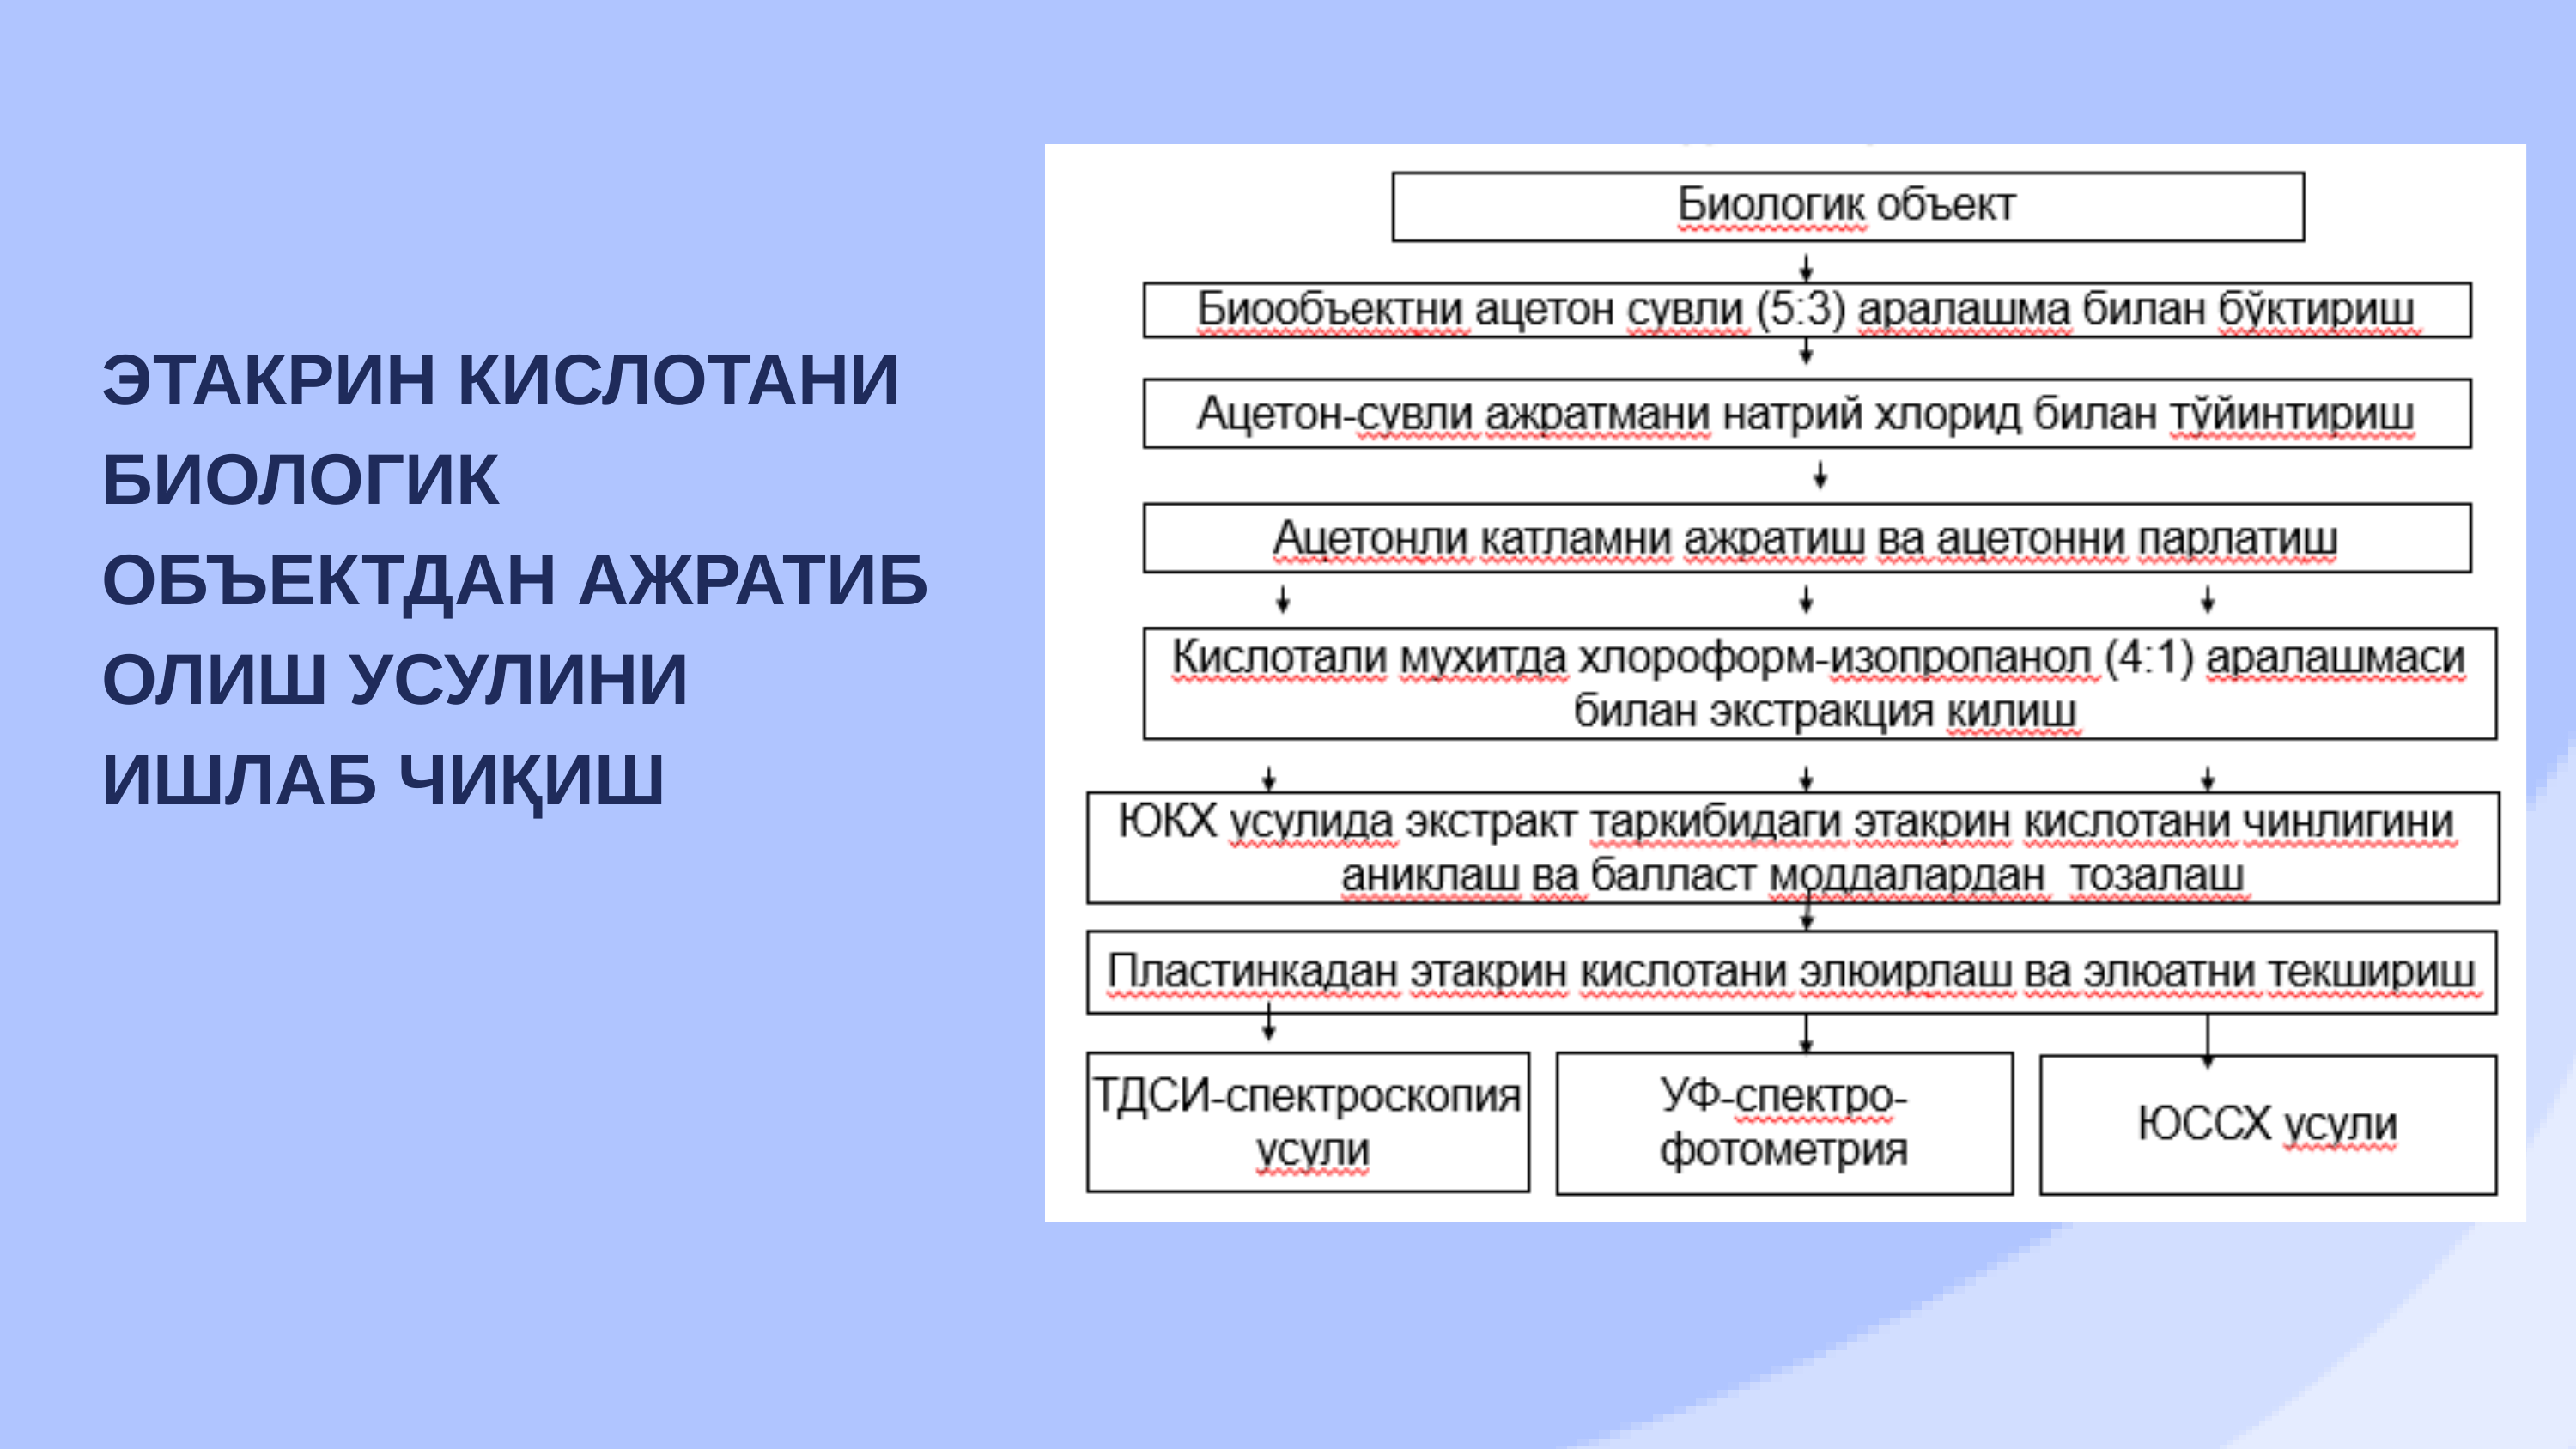

ЭТАКРИН КИСЛОТАНИ БИОЛОГИК ОБЪЕКТДАН АЖРАТИБ ОЛИШ УСУЛИНИ ИШЛАБ ЧИҚИШ